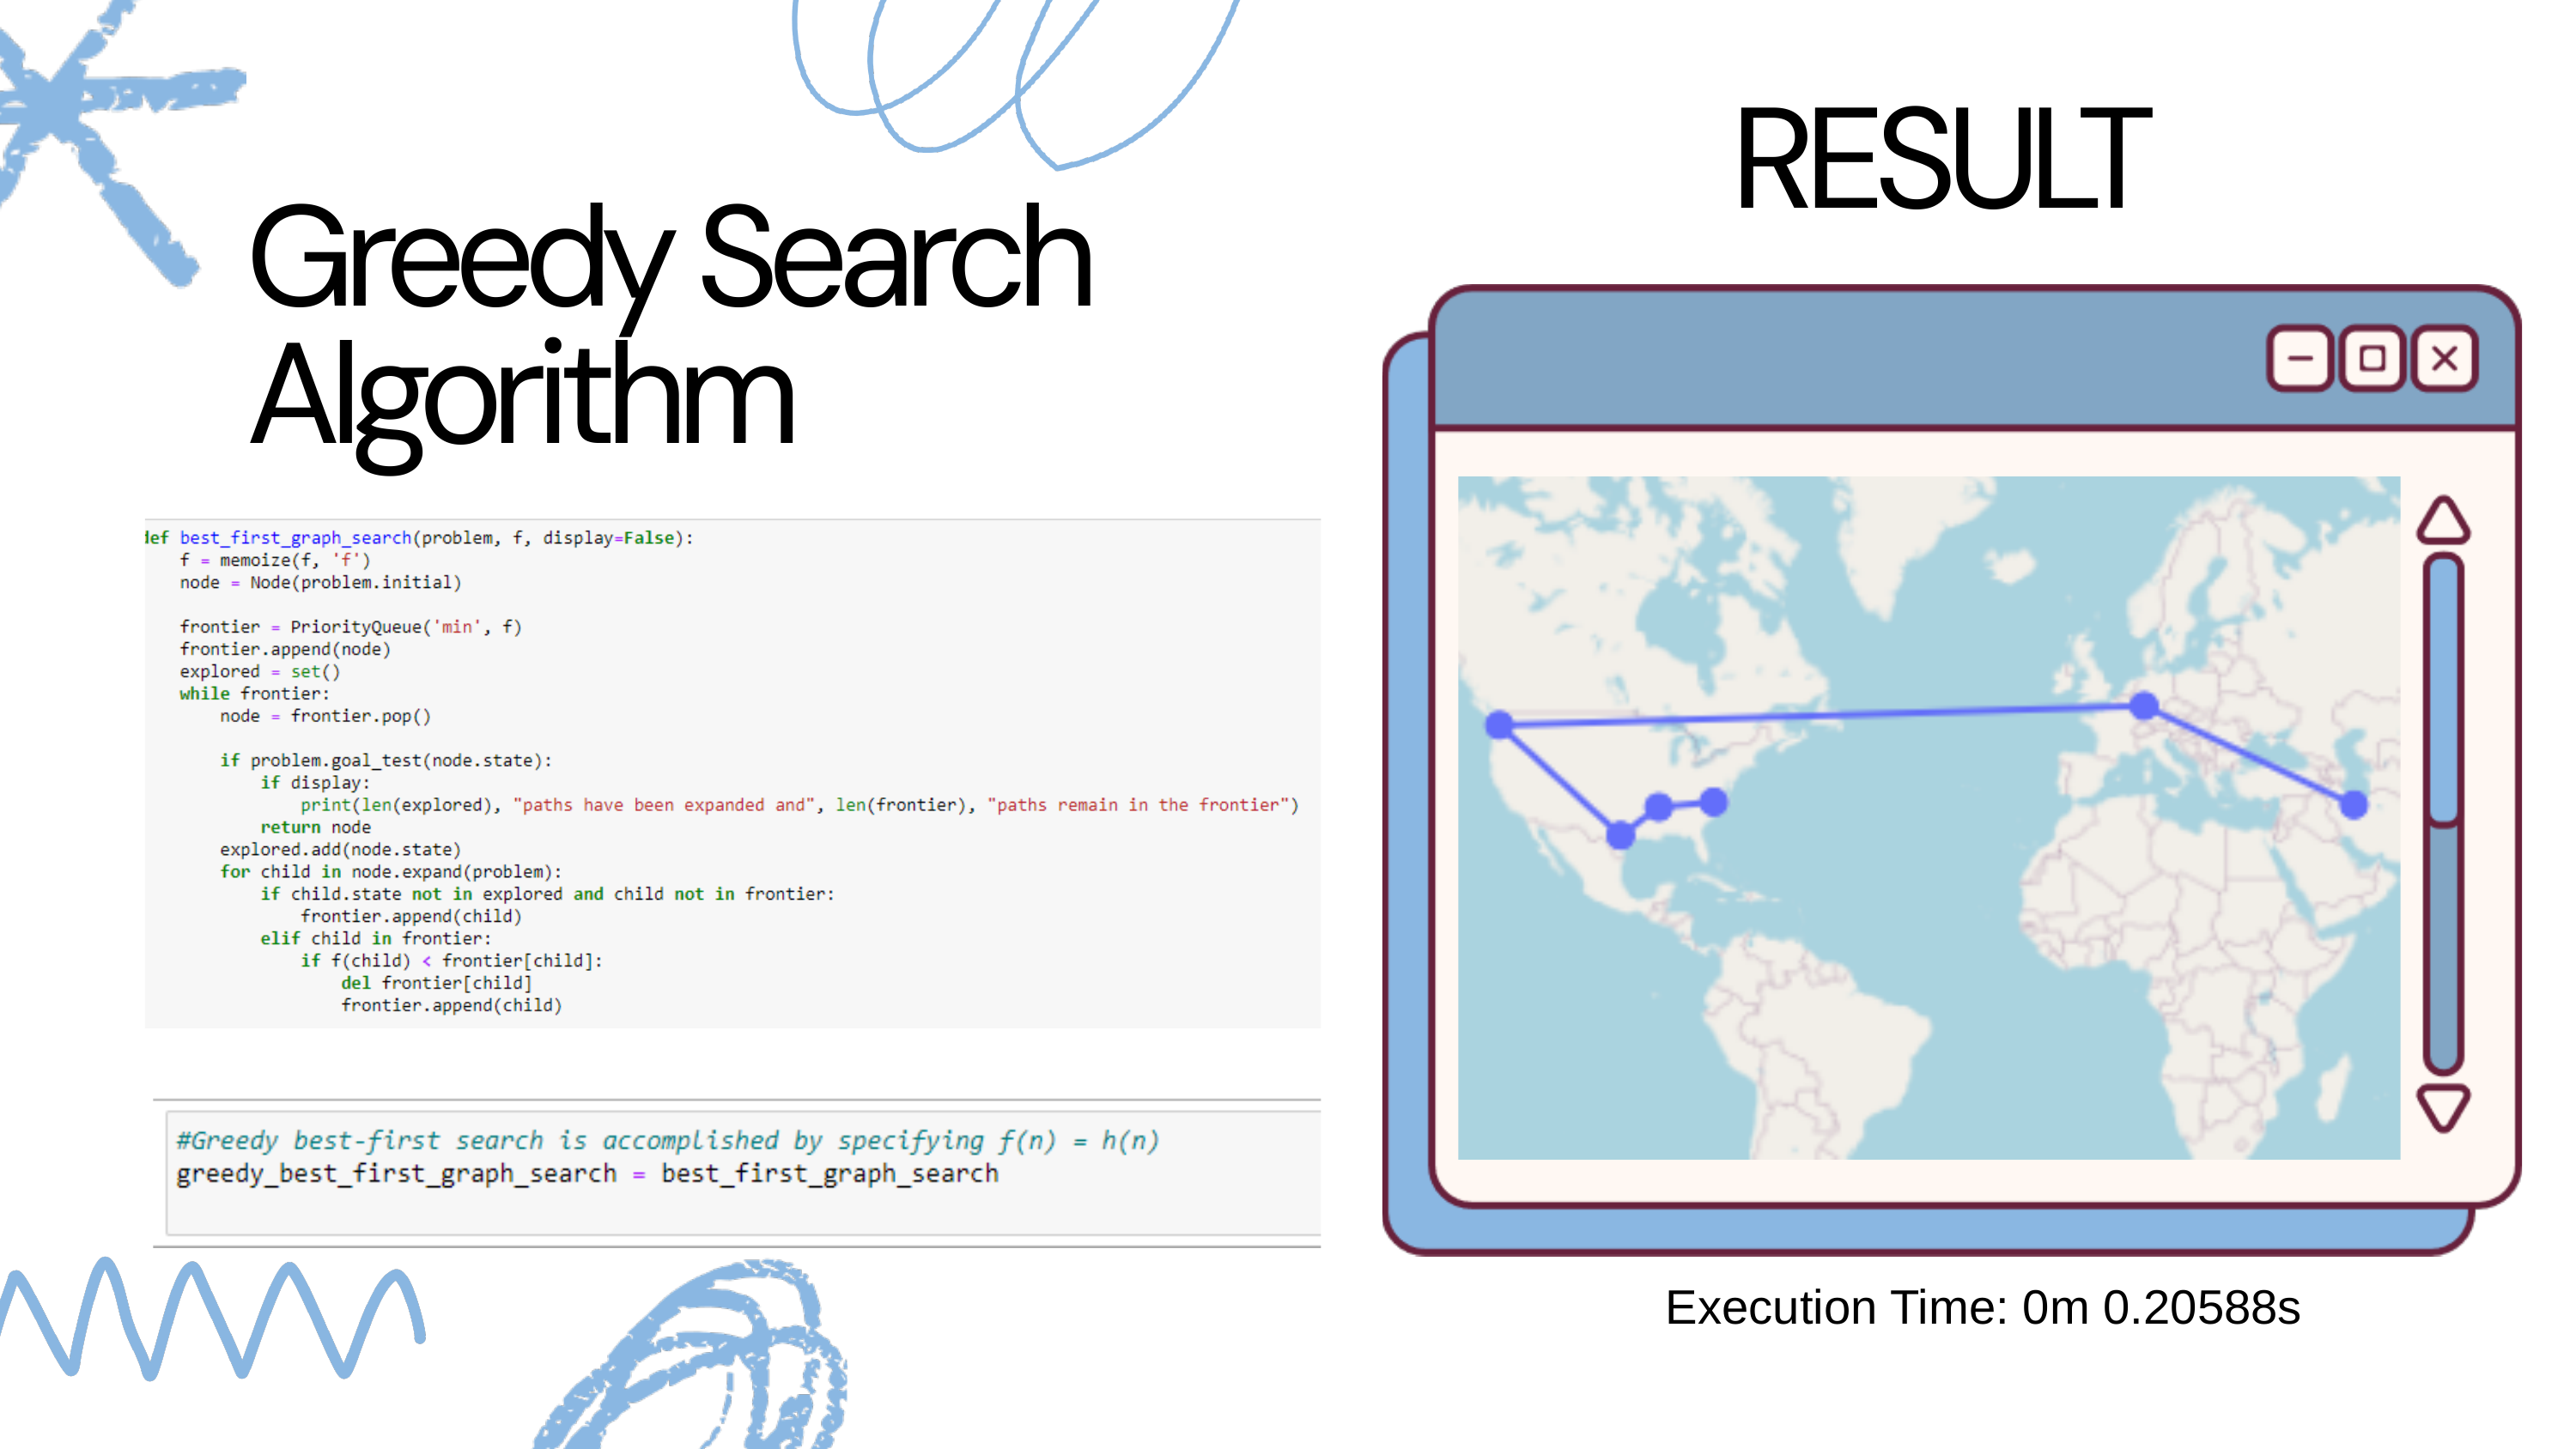

RESULT
Greedy Search Algorithm

Execution Time: 0m 0.20588s